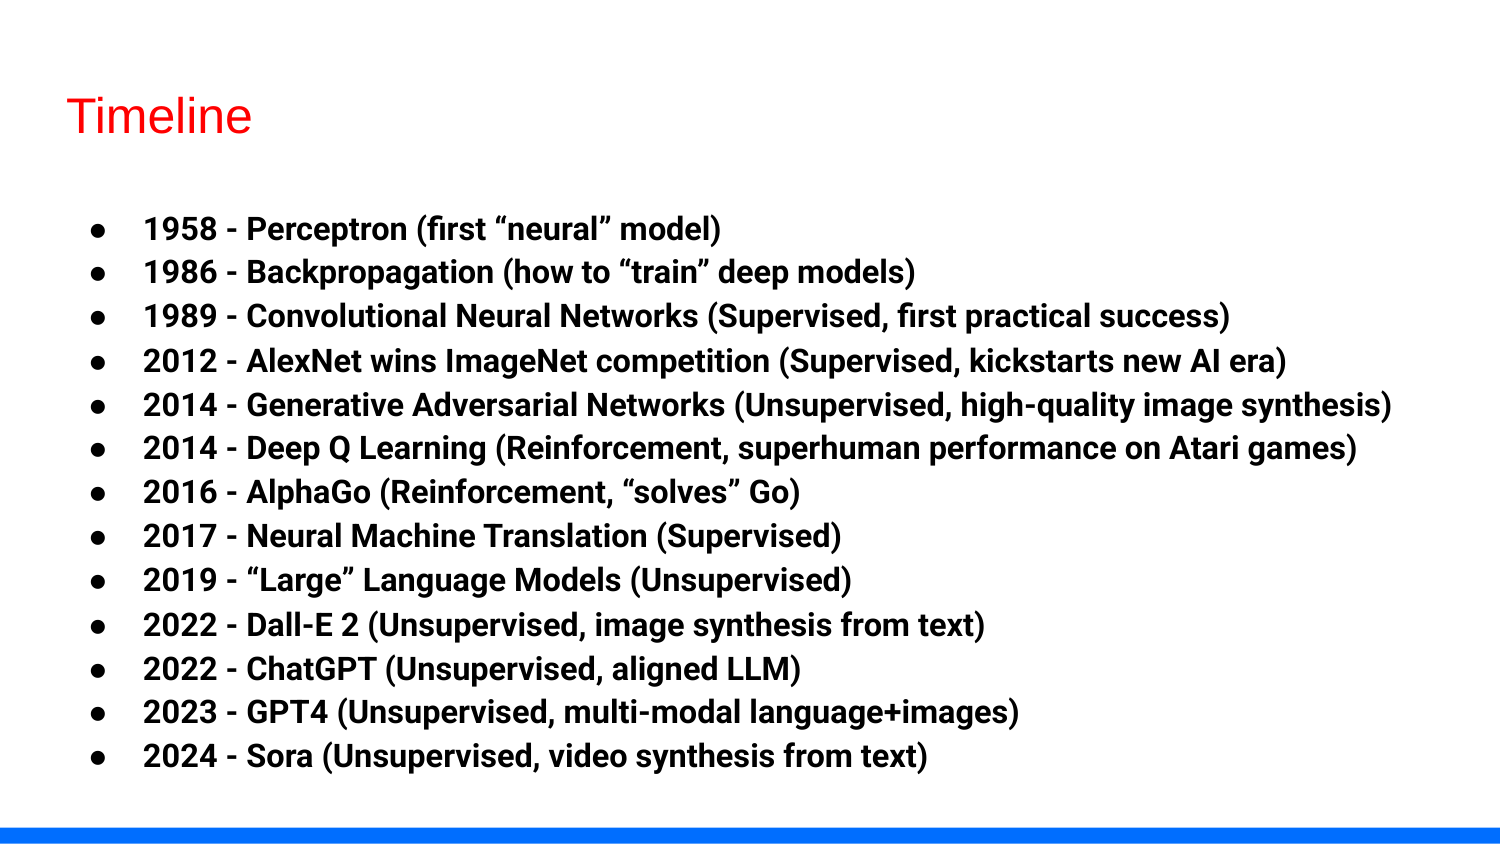

# Timeline
1958 - Perceptron (first “neural” model)
1986 - Backpropagation (how to “train” deep models)
1989 - Convolutional Neural Networks (Supervised, first practical success)
2012 - AlexNet wins ImageNet competition (Supervised, kickstarts new AI era)
2014 - Generative Adversarial Networks (Unsupervised, high-quality image synthesis)
2014 - Deep Q Learning (Reinforcement, superhuman performance on Atari games)
2016 - AlphaGo (Reinforcement, “solves” Go)
2017 - Neural Machine Translation (Supervised)
2019 - “Large” Language Models (Unsupervised)
2022 - Dall-E 2 (Unsupervised, image synthesis from text)
2022 - ChatGPT (Unsupervised, aligned LLM)
2023 - GPT4 (Unsupervised, multi-modal language+images)
2024 - Sora (Unsupervised, video synthesis from text)